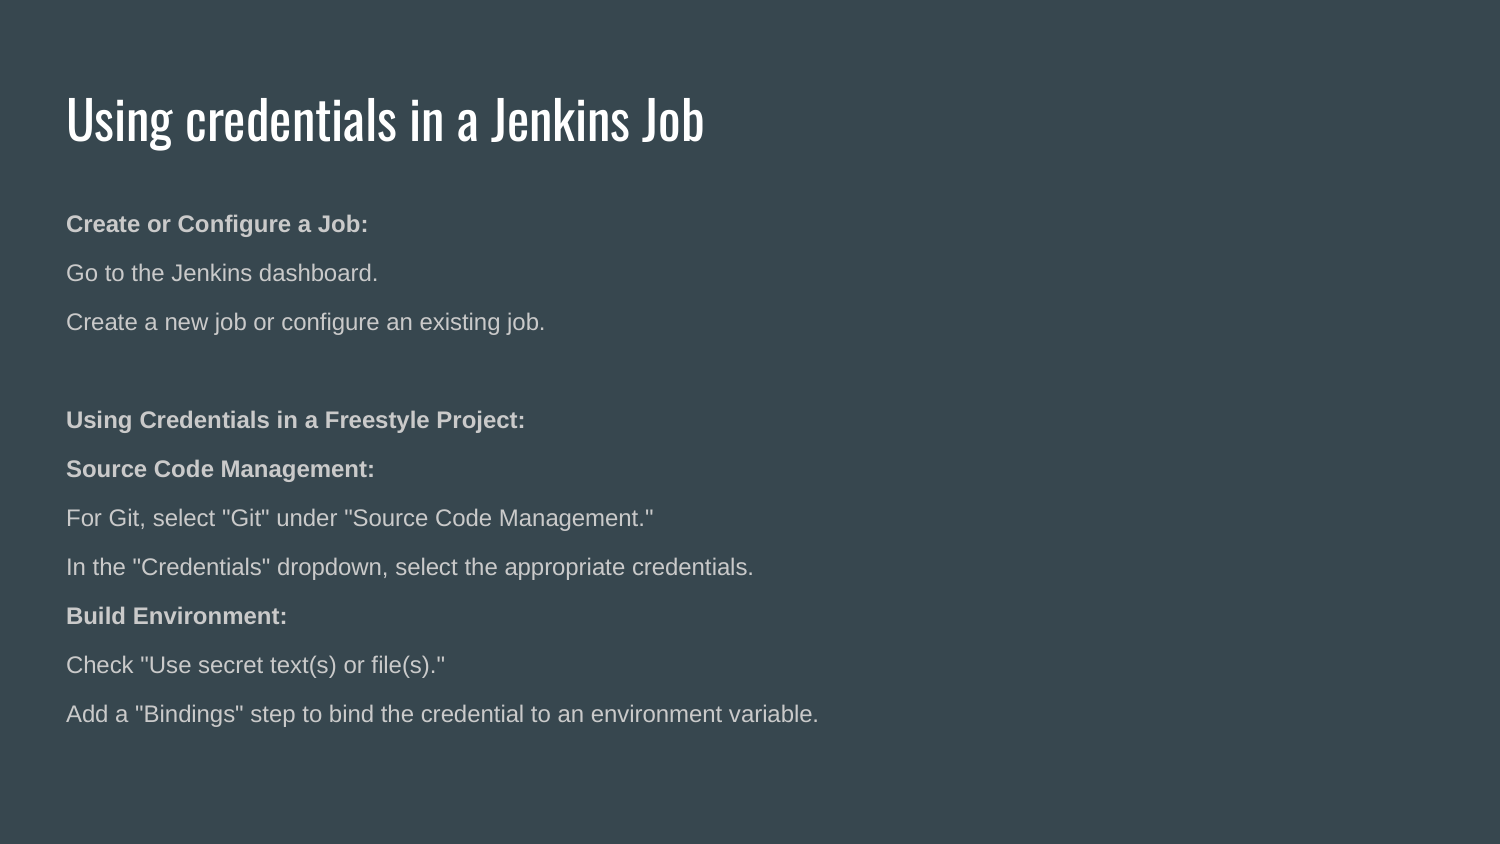

# Using credentials in a Jenkins Job
Create or Configure a Job:
Go to the Jenkins dashboard.
Create a new job or configure an existing job.

Using Credentials in a Freestyle Project:
Source Code Management:
For Git, select "Git" under "Source Code Management."
In the "Credentials" dropdown, select the appropriate credentials.
Build Environment:
Check "Use secret text(s) or file(s)."
Add a "Bindings" step to bind the credential to an environment variable.